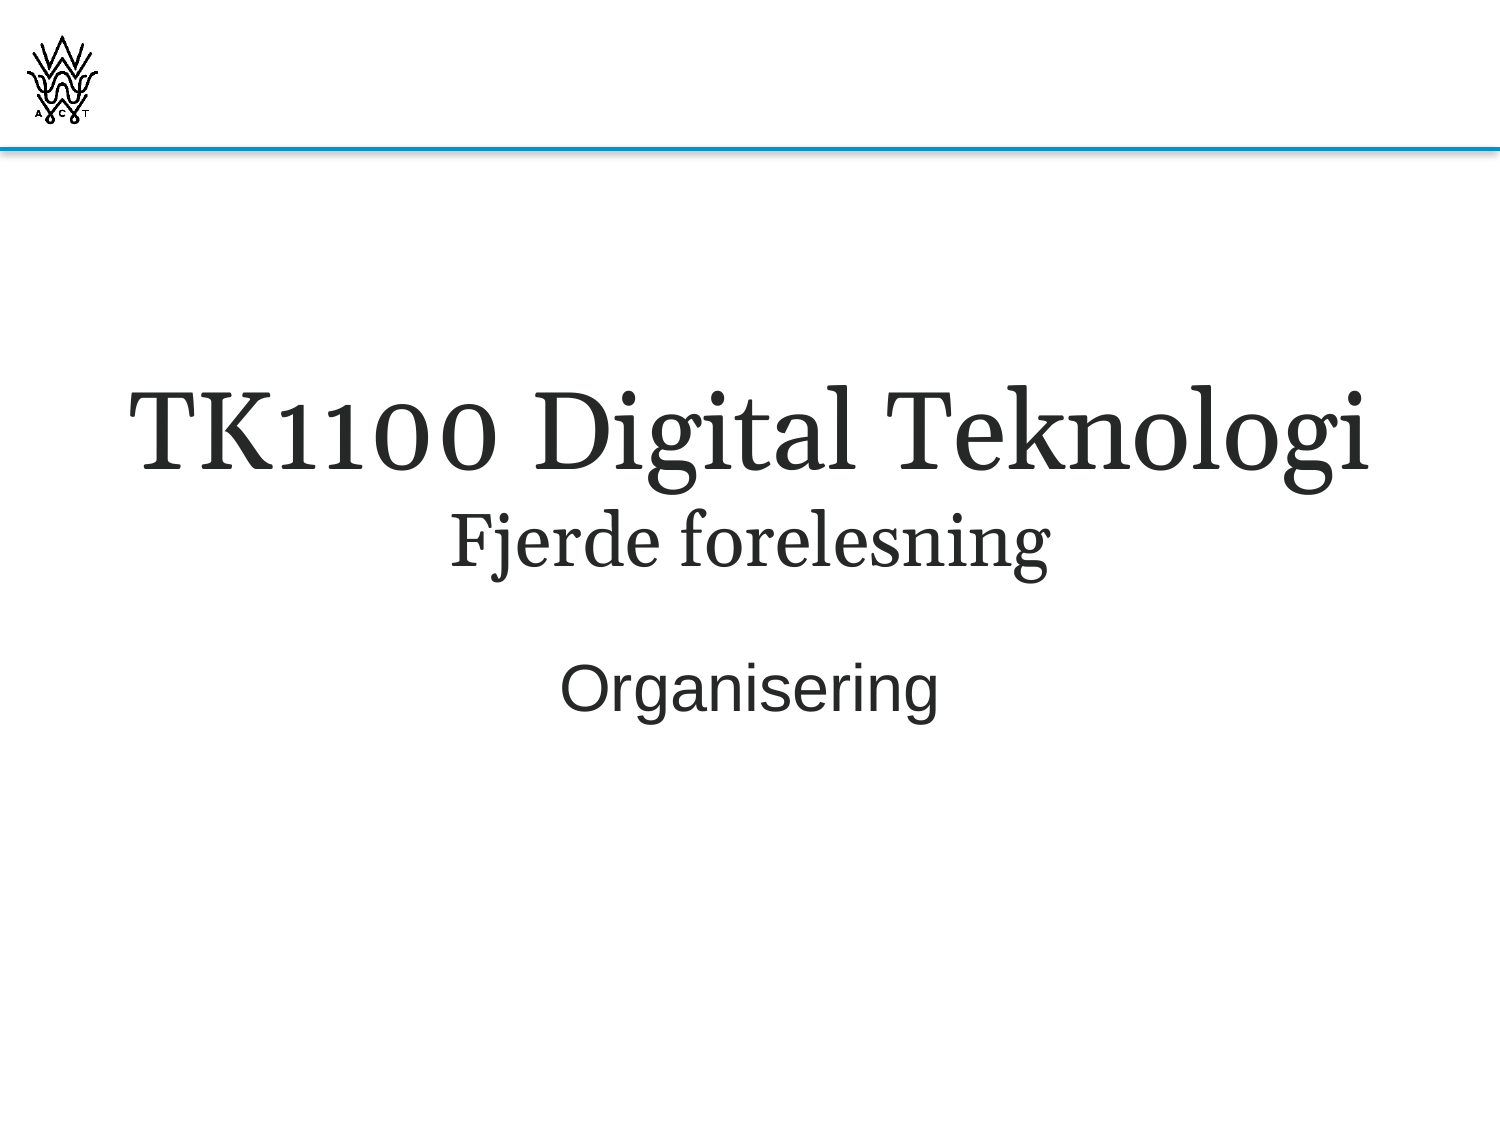

# TK1100 Digital Teknologi Fjerde forelesning
Organisering